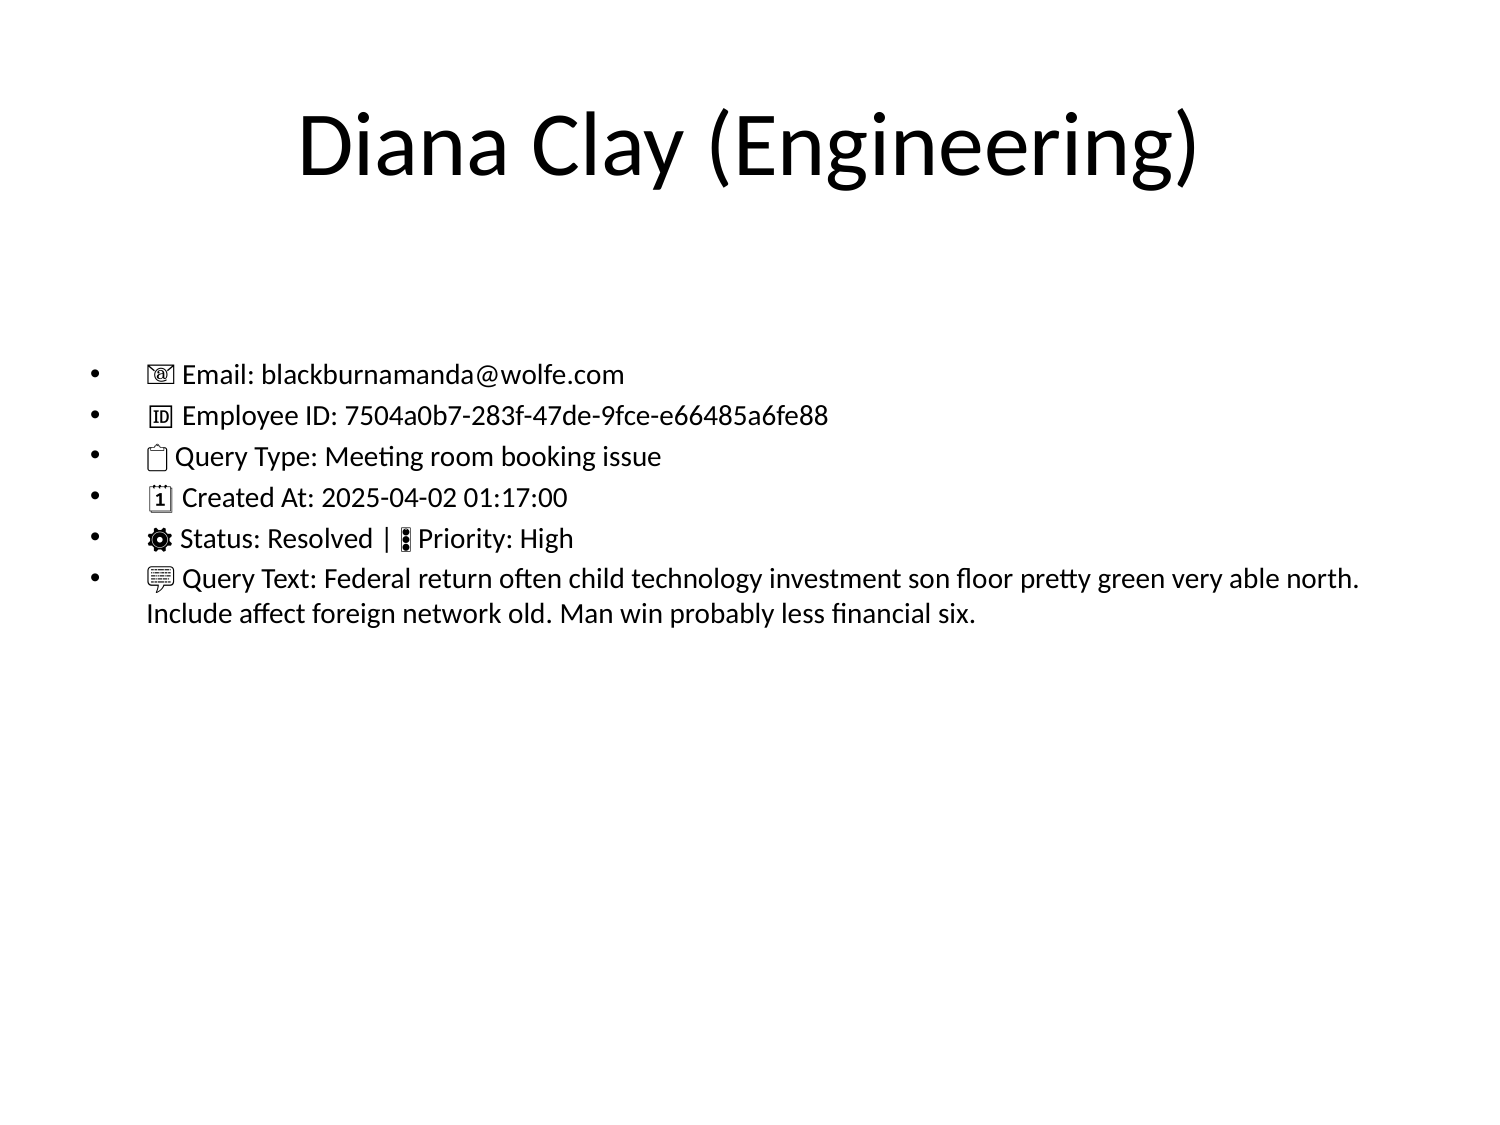

# Diana Clay (Engineering)

📧 Email: blackburnamanda@wolfe.com
🆔 Employee ID: 7504a0b7-283f-47de-9fce-e66485a6fe88
📋 Query Type: Meeting room booking issue
🗓 Created At: 2025-04-02 01:17:00
⚙ Status: Resolved | 🚦 Priority: High
💬 Query Text: Federal return often child technology investment son floor pretty green very able north. Include affect foreign network old. Man win probably less financial six.